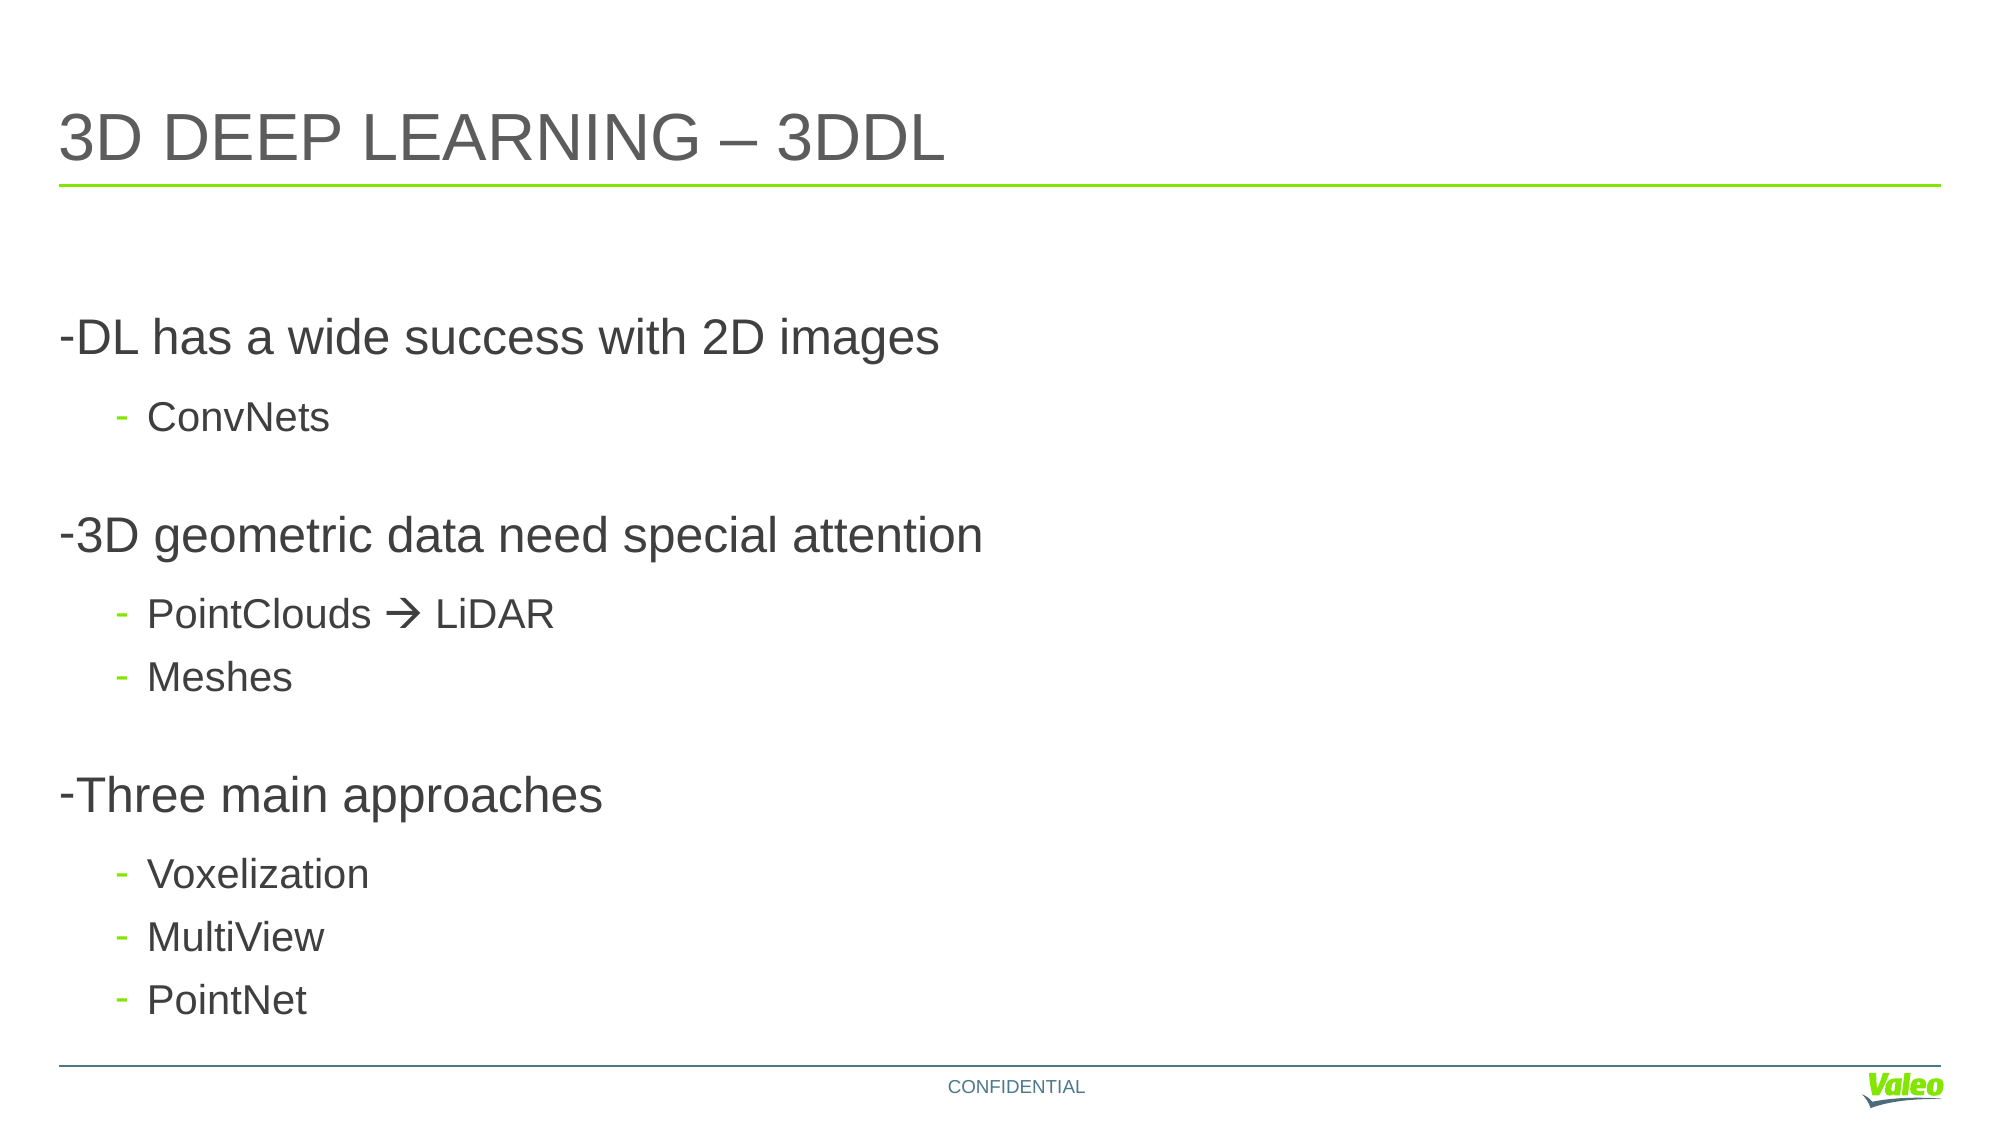

# 3D DEEP LEARNING – 3DDL
DL has a wide success with 2D images
ConvNets
3D geometric data need special attention
PointClouds 🡪 LiDAR
Meshes
Three main approaches
Voxelization
MultiView
PointNet